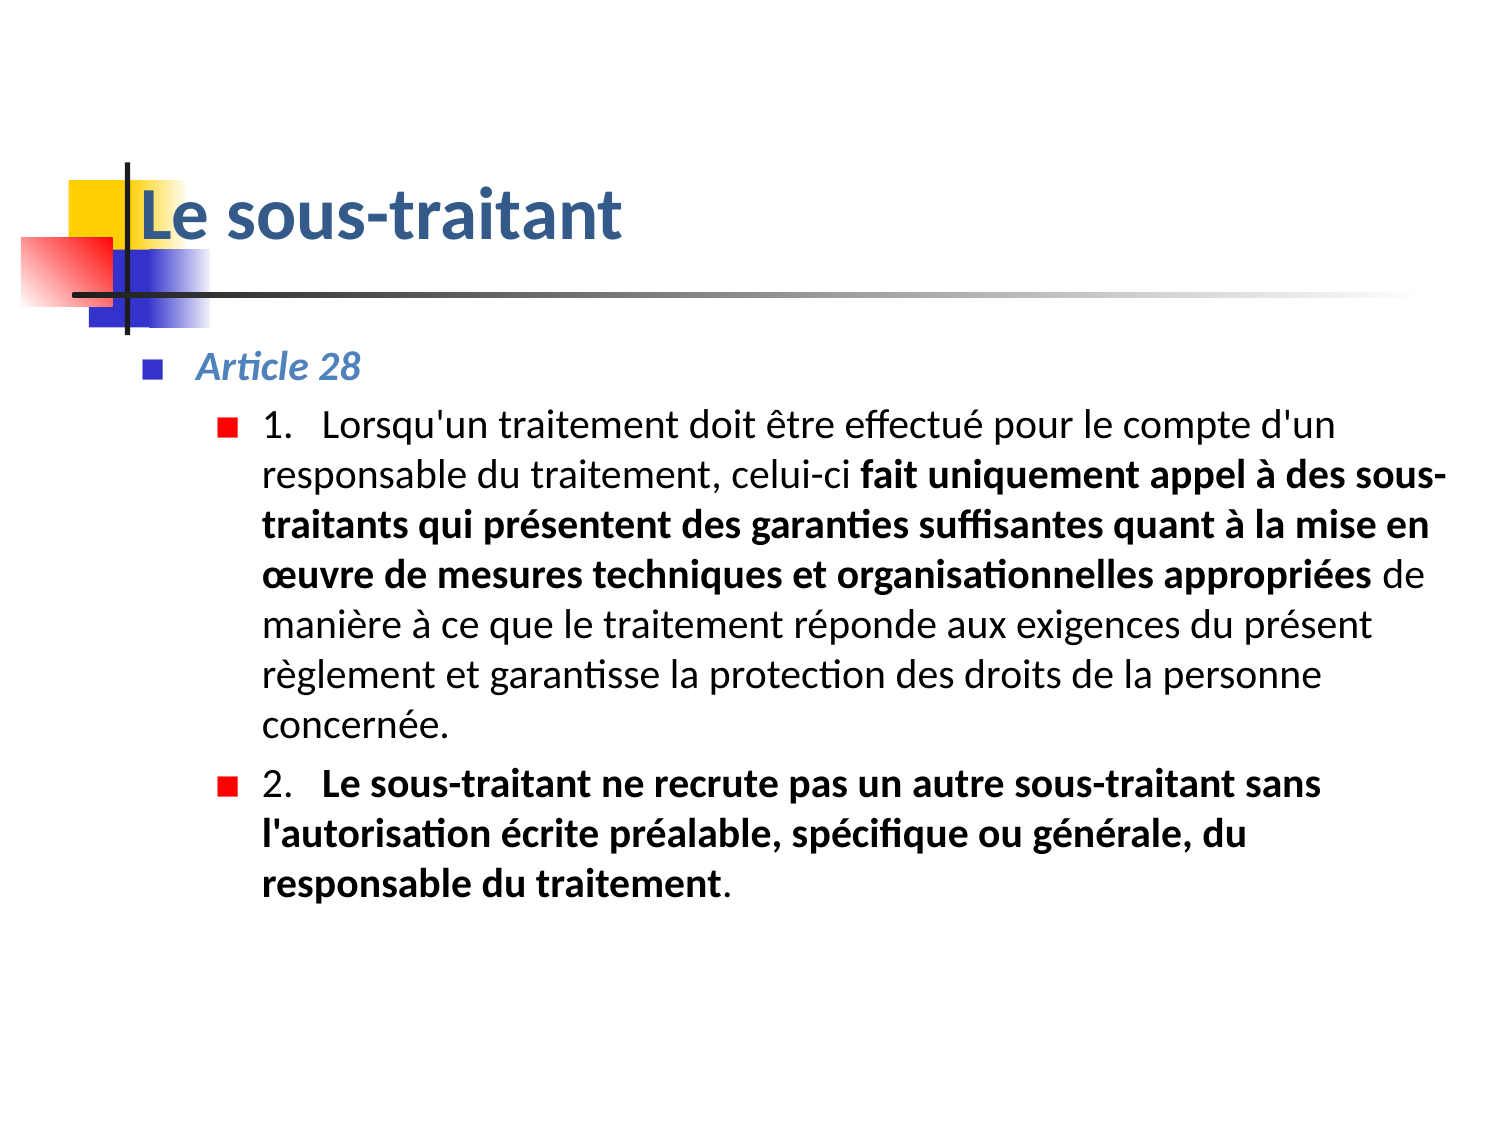

# Le sous-traitant
Article 28
1.   Lorsqu'un traitement doit être effectué pour le compte d'un responsable du traitement, celui-ci fait uniquement appel à des sous-traitants qui présentent des garanties suffisantes quant à la mise en œuvre de mesures techniques et organisationnelles appropriées de manière à ce que le traitement réponde aux exigences du présent règlement et garantisse la protection des droits de la personne concernée.
2.   Le sous-traitant ne recrute pas un autre sous-traitant sans l'autorisation écrite préalable, spécifique ou générale, du responsable du traitement.